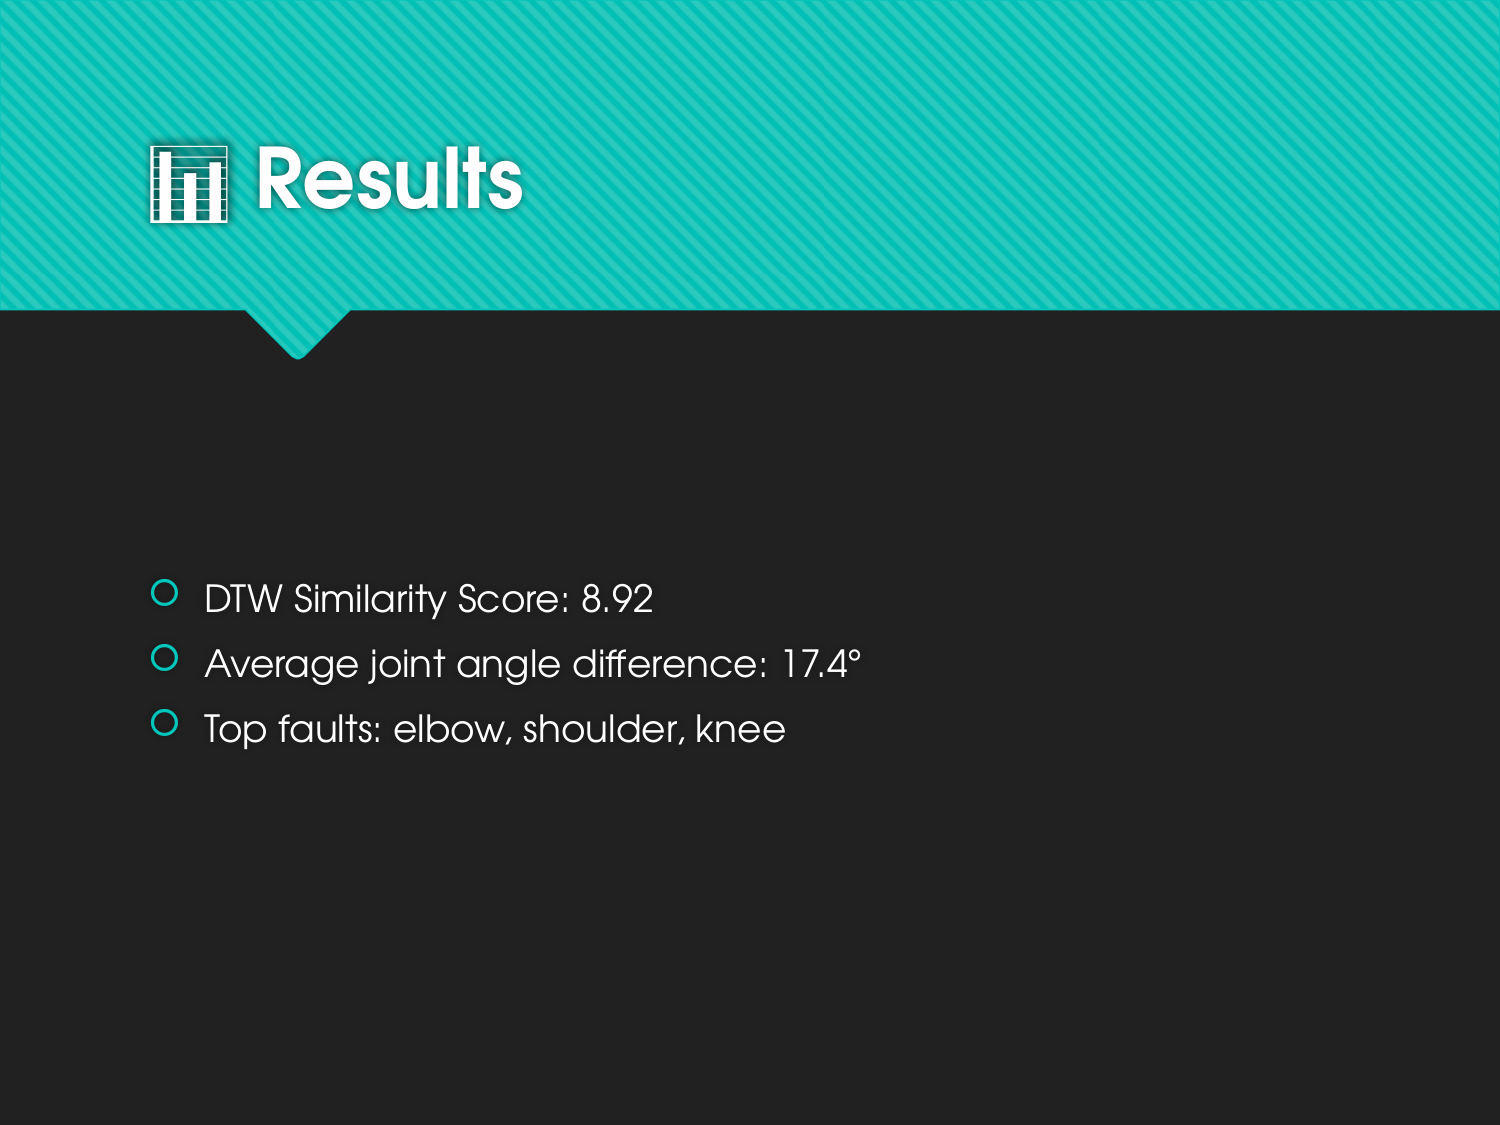

# 📊 Results
DTW Similarity Score: 8.92
Average joint angle difference: 17.4°
Top faults: elbow, shoulder, knee